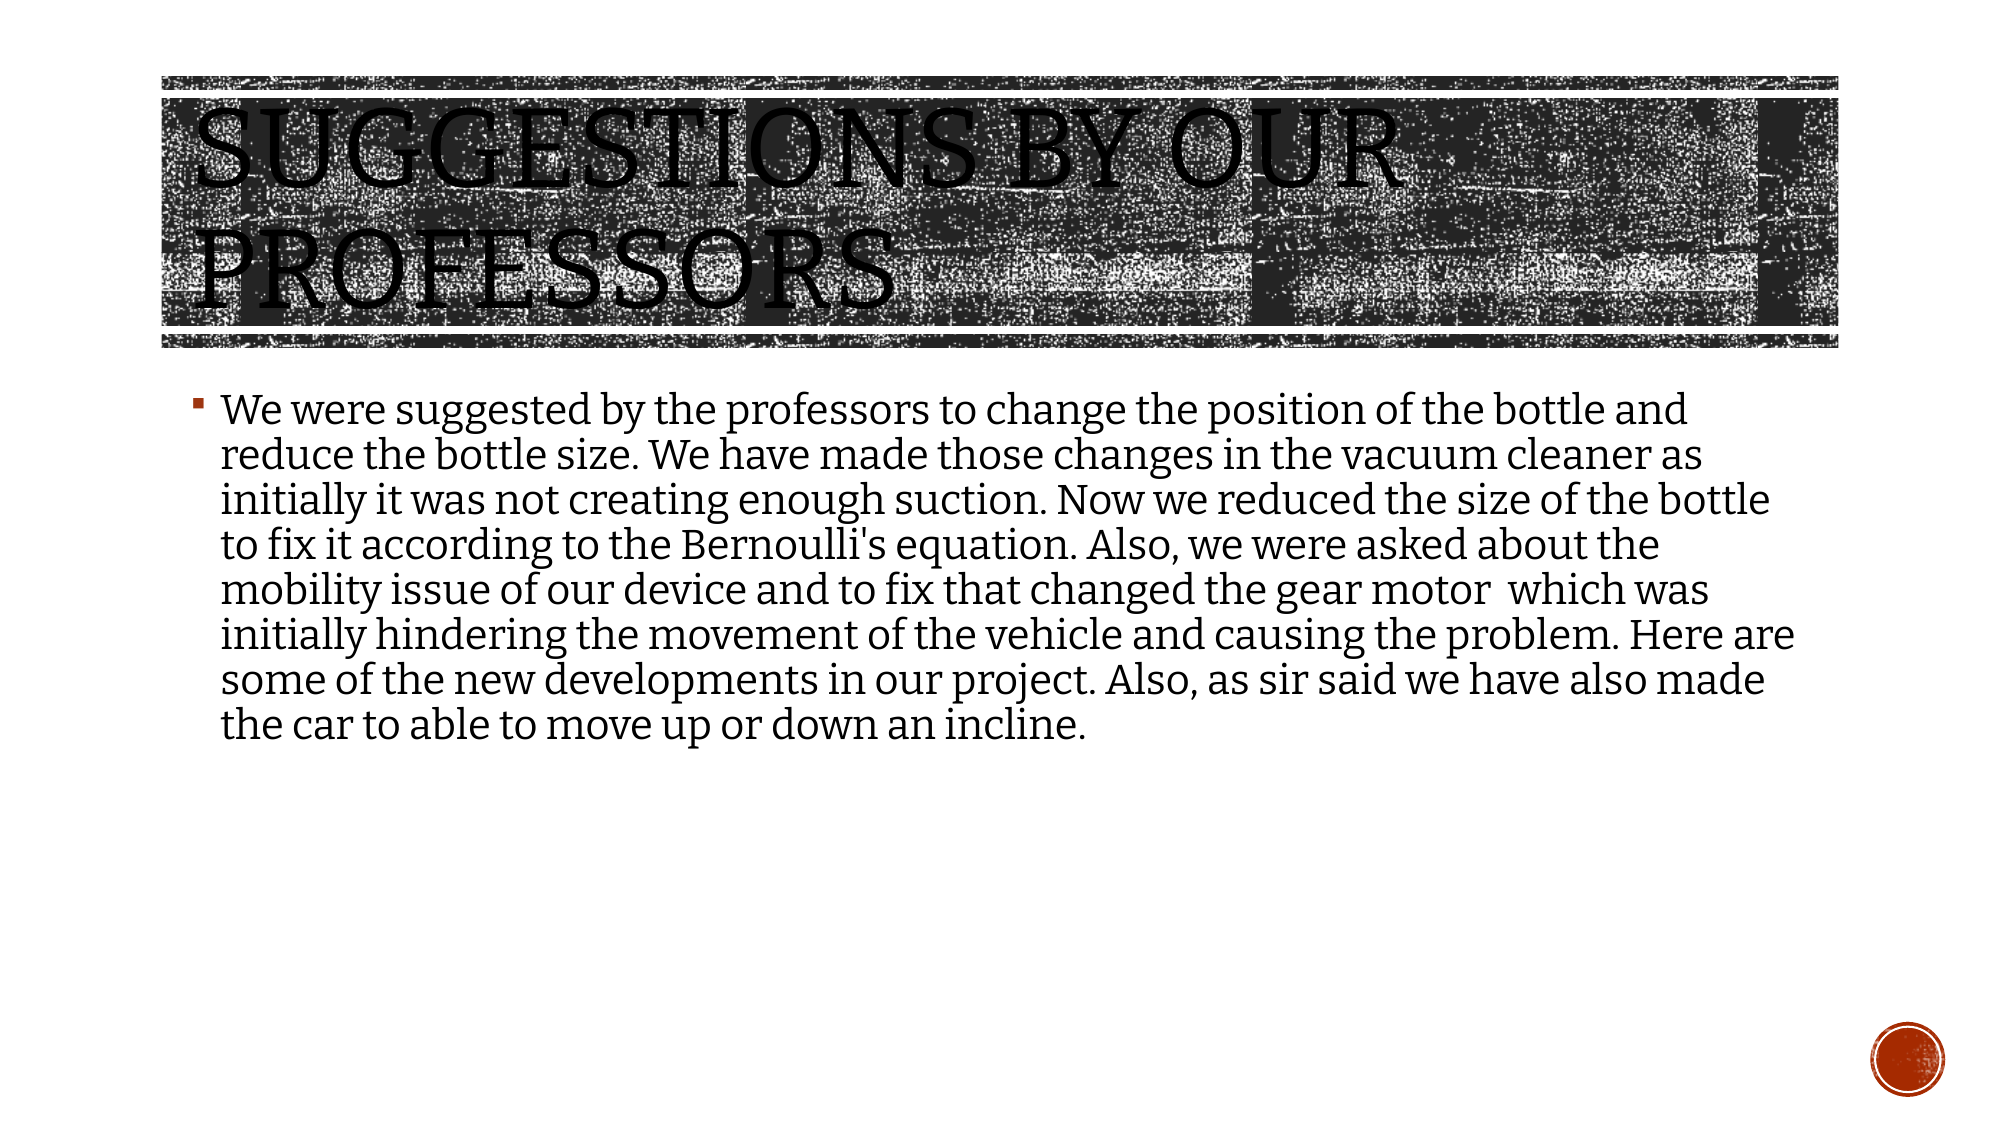

# Suggestions by OUR PROFESSORS

We were suggested by the professors to change the position of the bottle and reduce the bottle size. We have made those changes in the vacuum cleaner as initially it was not creating enough suction. Now we reduced the size of the bottle to fix it according to the Bernoulli's equation. Also, we were asked about the mobility issue of our device and to fix that changed the gear motor  which was initially hindering the movement of the vehicle and causing the problem. Here are some of the new developments in our project. Also, as sir said we have also made the car to able to move up or down an incline.